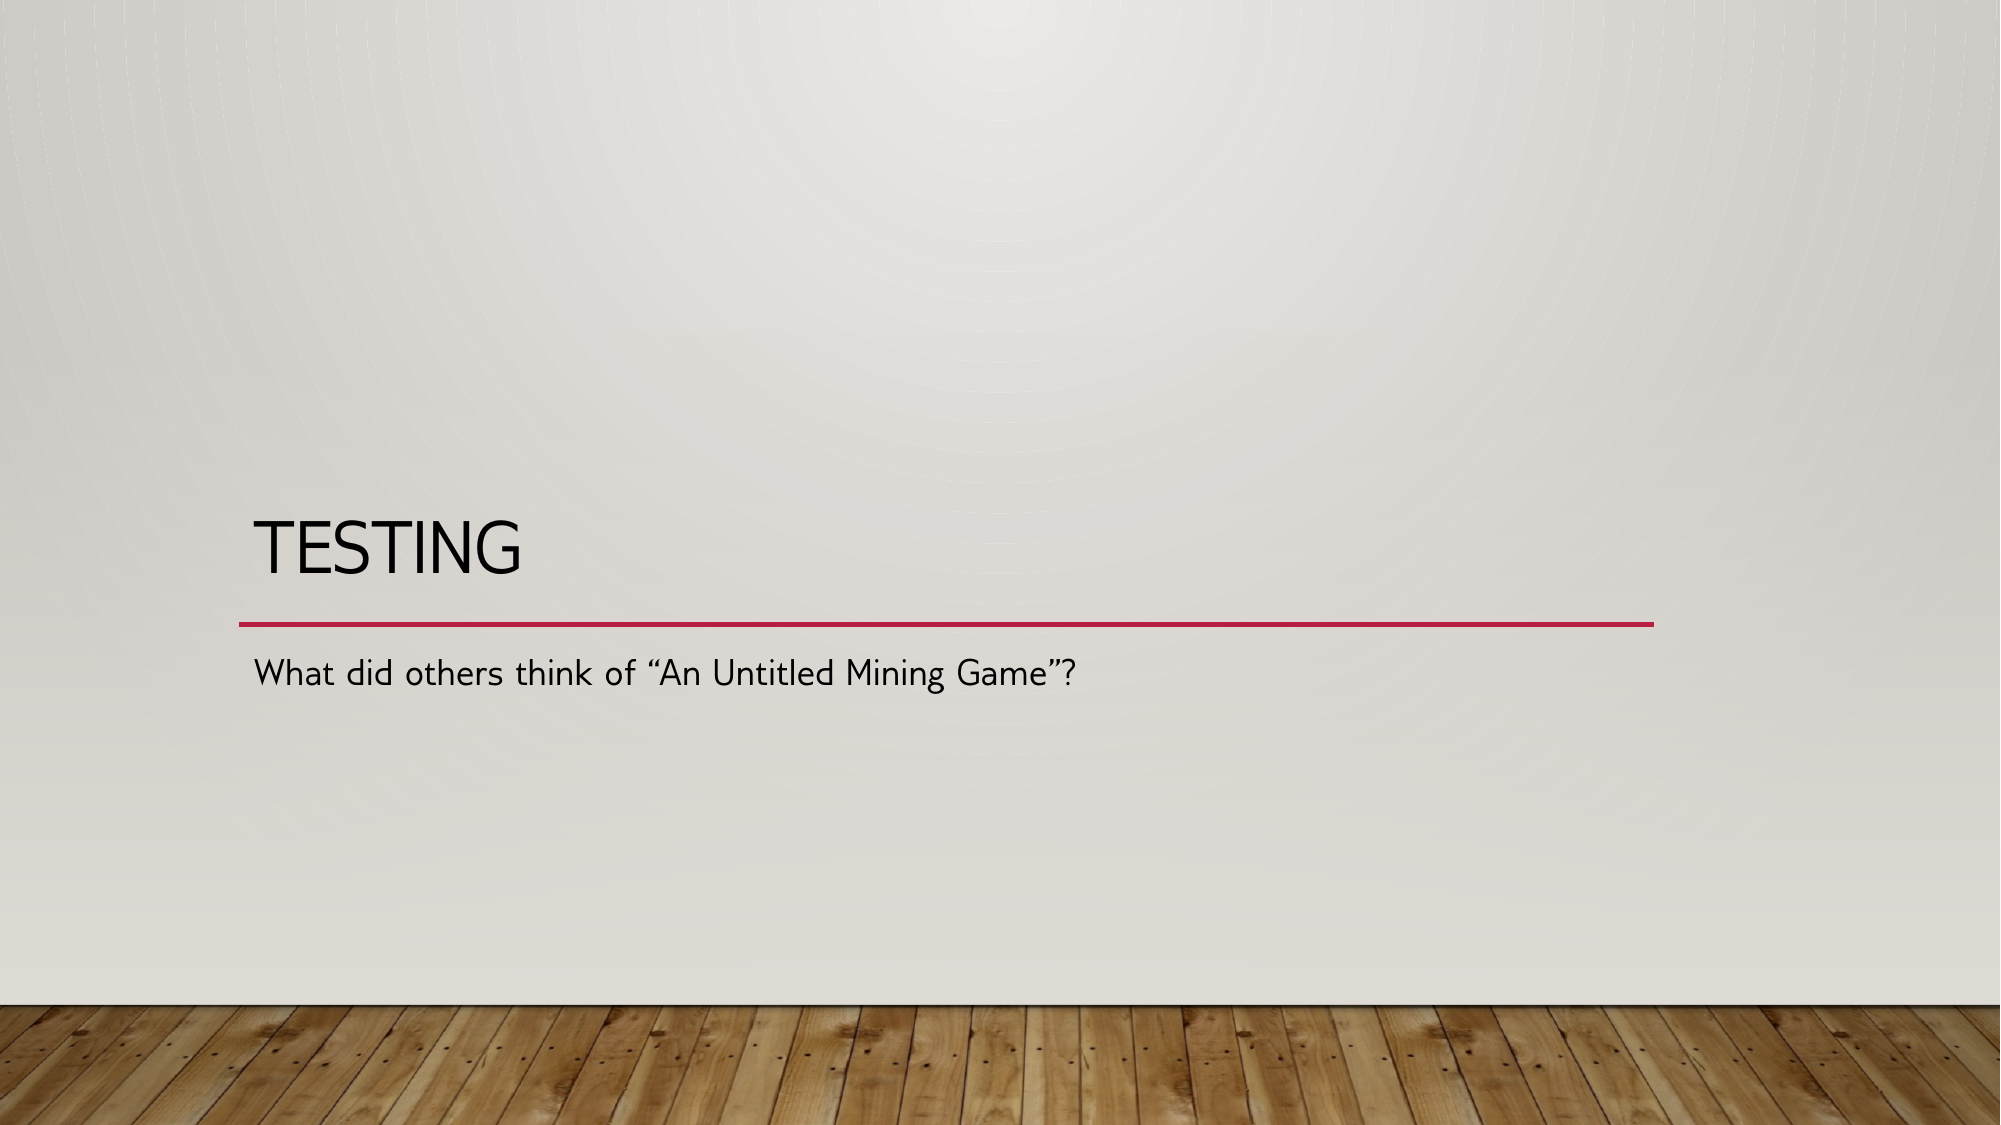

# Testing
What did others think of “An Untitled Mining Game”?